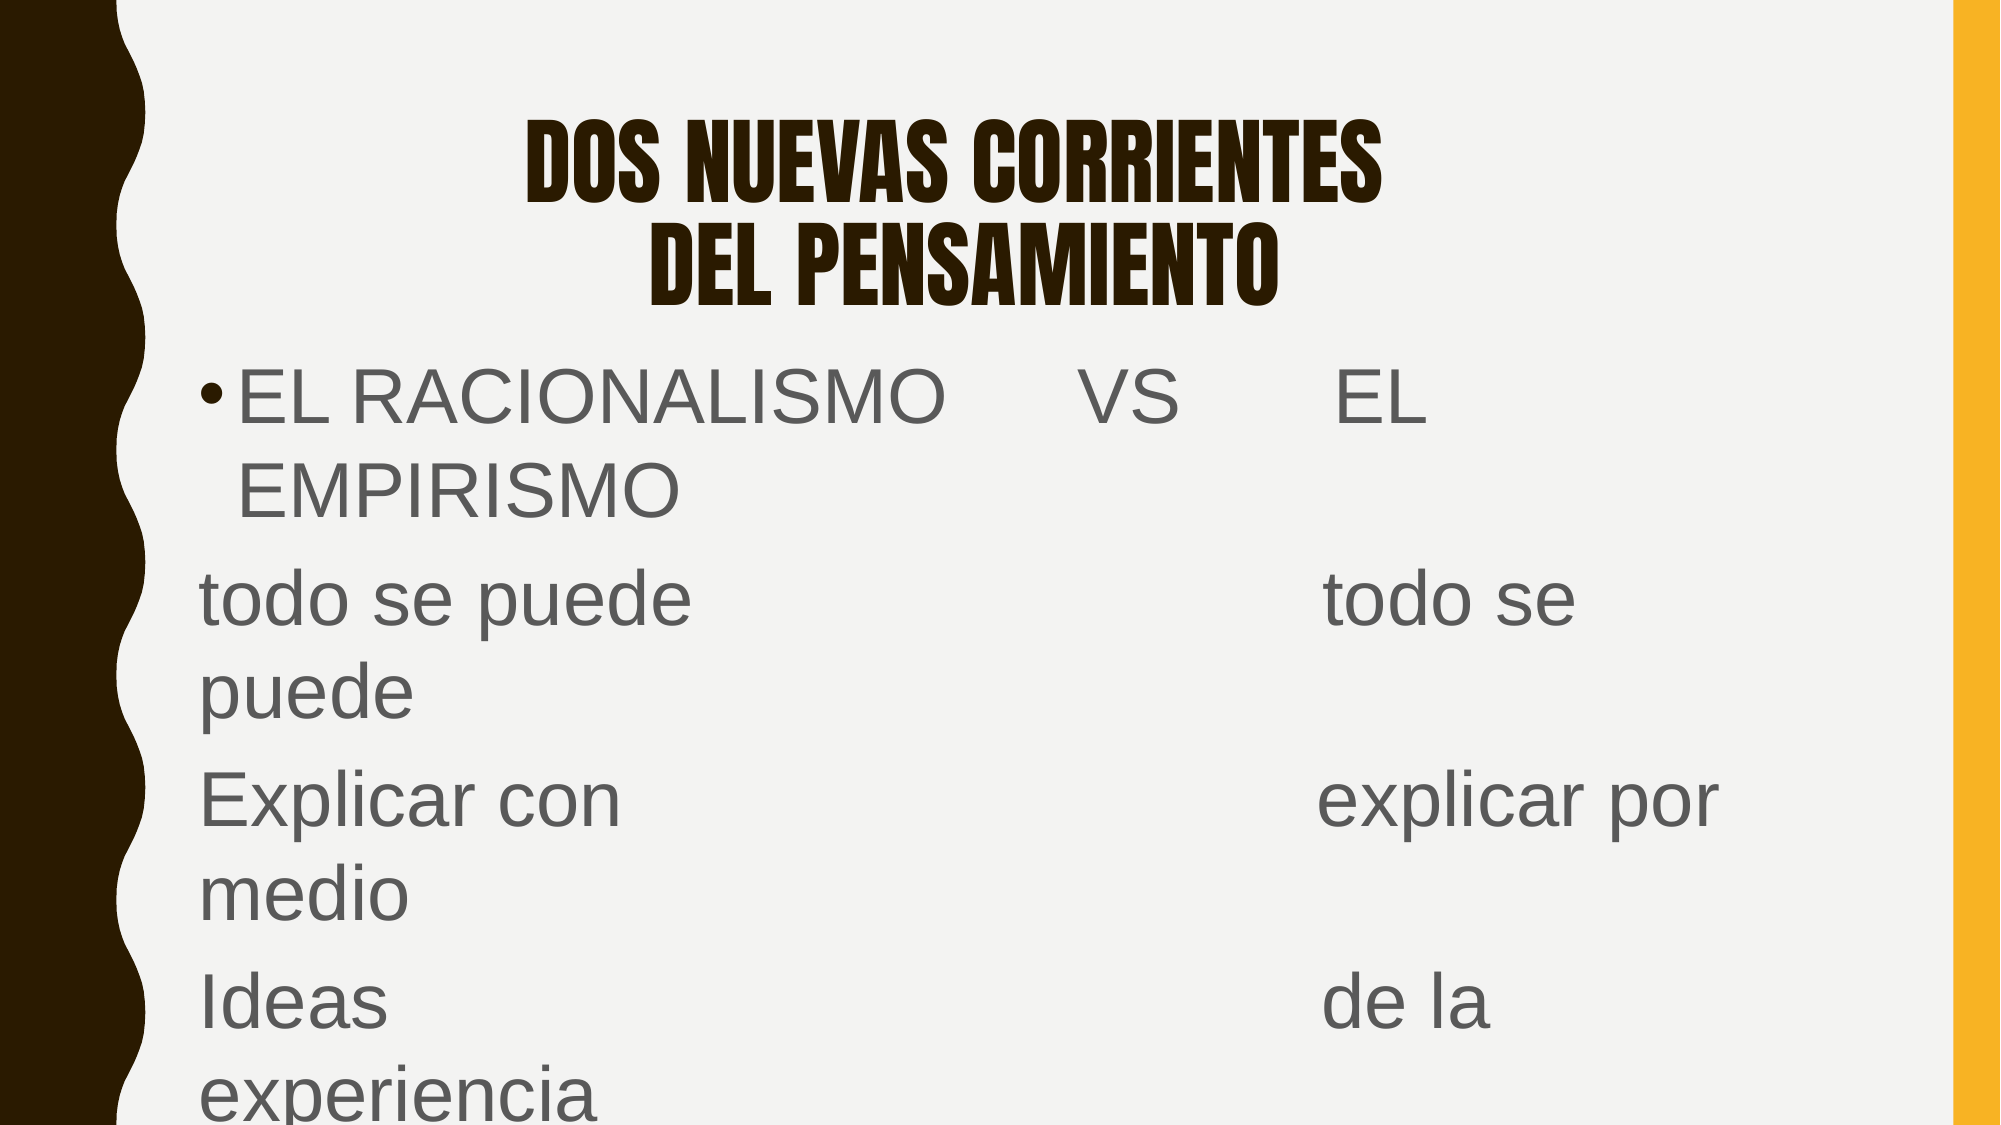

# DOS NUEVAS CORRIENTES DEL PENSAMIENTO
EL RACIONALISMO      VS       EL EMPIRISMO
todo se puede                             todo se puede
Explicar con                                explicar por medio
Ideas                                           de la experiencia